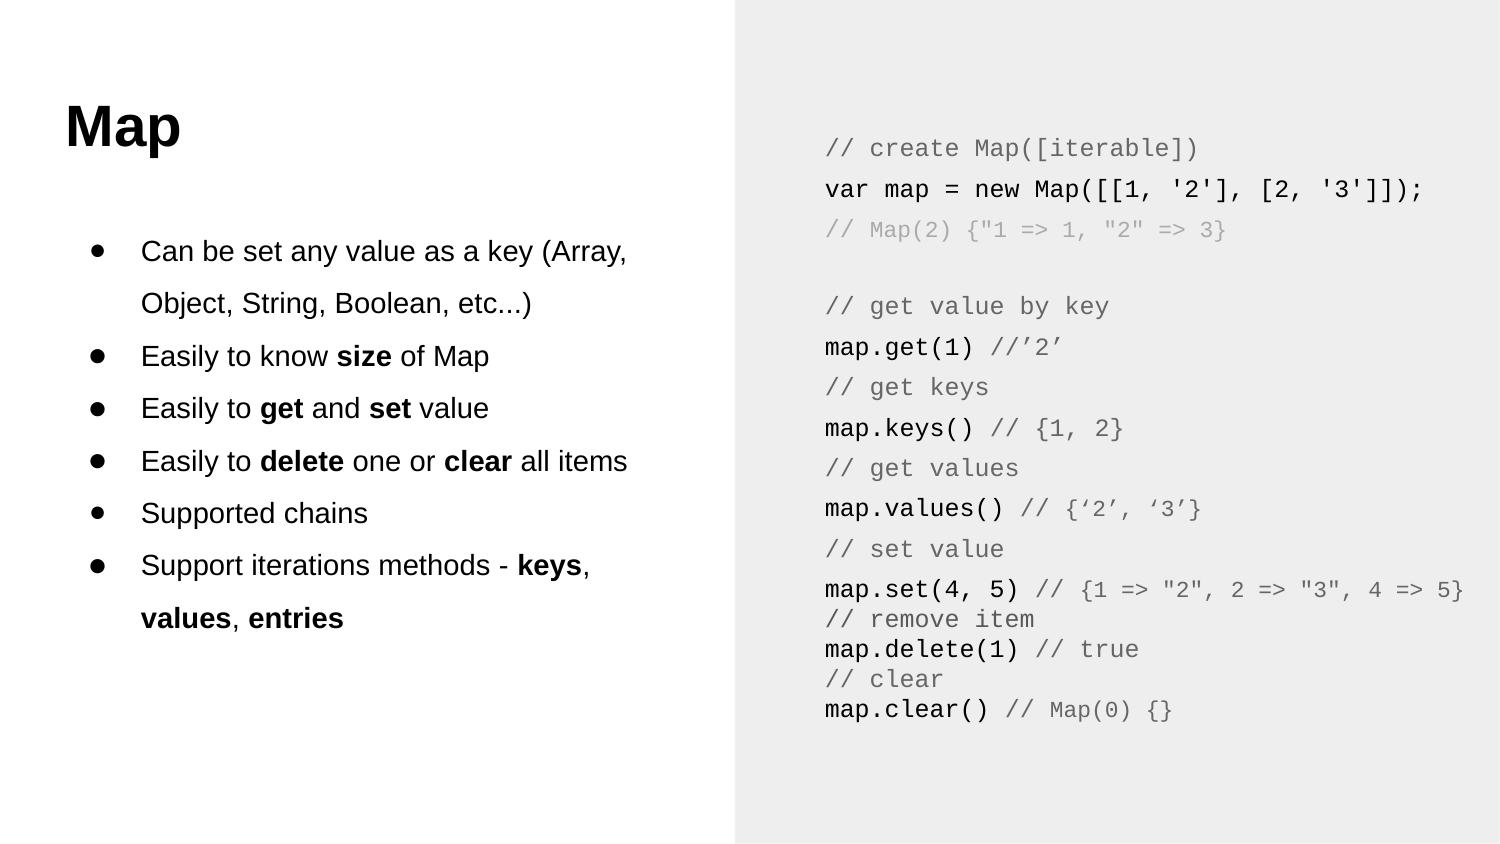

// create Map([iterable])
var map = new Map([[1, '2'], [2, '3']]);
// Map(2) {"1 => 1, "2" => 3}

// get value by key
map.get(1) //’2’
// get keys
map.keys() // {1, 2}
// get values
map.values() // {‘2’, ‘3’}
// set value
map.set(4, 5) // {1 => "2", 2 => "3", 4 => 5}
// remove item
map.delete(1) // true
// clear
map.clear() // Map(0) {}
Map
Can be set any value as a key (Array, Object, String, Boolean, etc...)
Easily to know size of Map
Easily to get and set value
Easily to delete one or clear all items
Supported chains
Support iterations methods - keys, values, entries